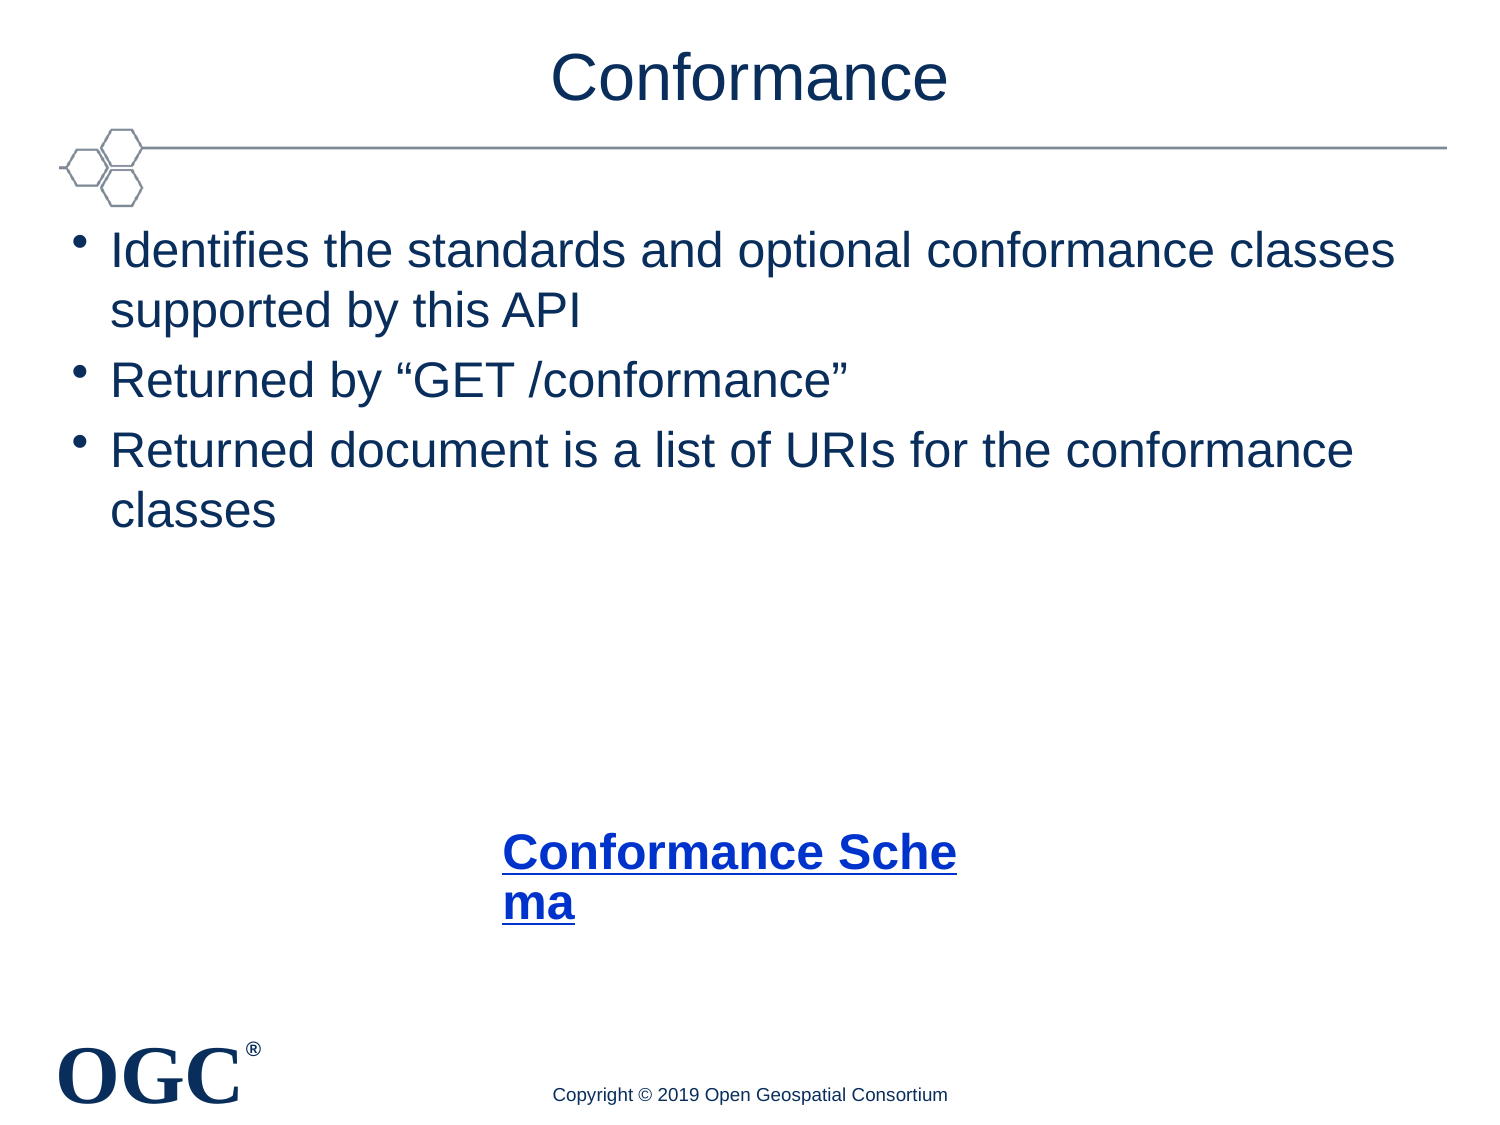

# Conformance
Identifies the standards and optional conformance classes supported by this API
Returned by “GET /conformance”
Returned document is a list of URIs for the conformance classes
Conformance Schema
Copyright © 2019 Open Geospatial Consortium